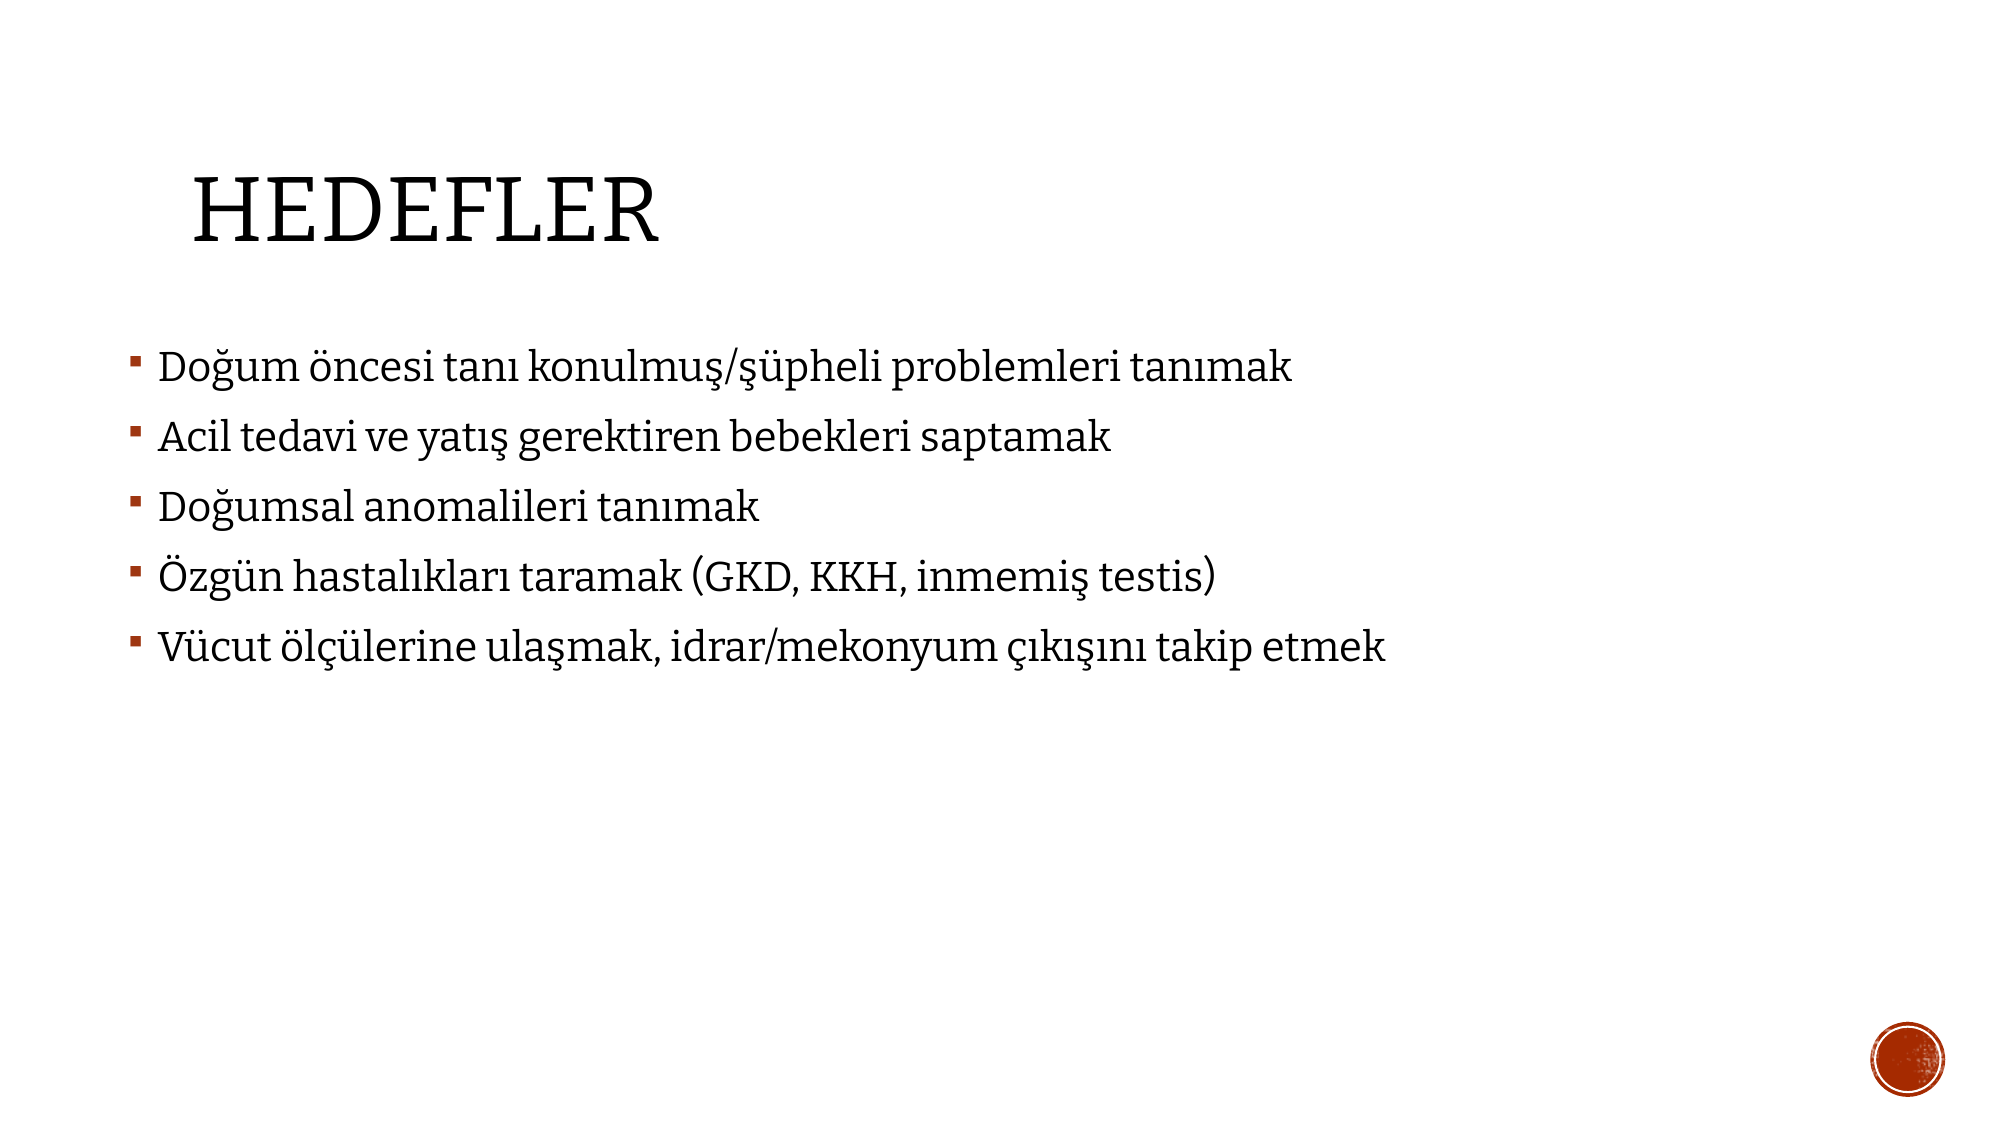

# HEDEFLER
Doğum öncesi tanı konulmuş/şüpheli problemleri tanımak
Acil tedavi ve yatış gerektiren bebekleri saptamak
Doğumsal anomalileri tanımak
Özgün hastalıkları taramak (GKD, KKH, inmemiş testis)
Vücut ölçülerine ulaşmak, idrar/mekonyum çıkışını takip etmek